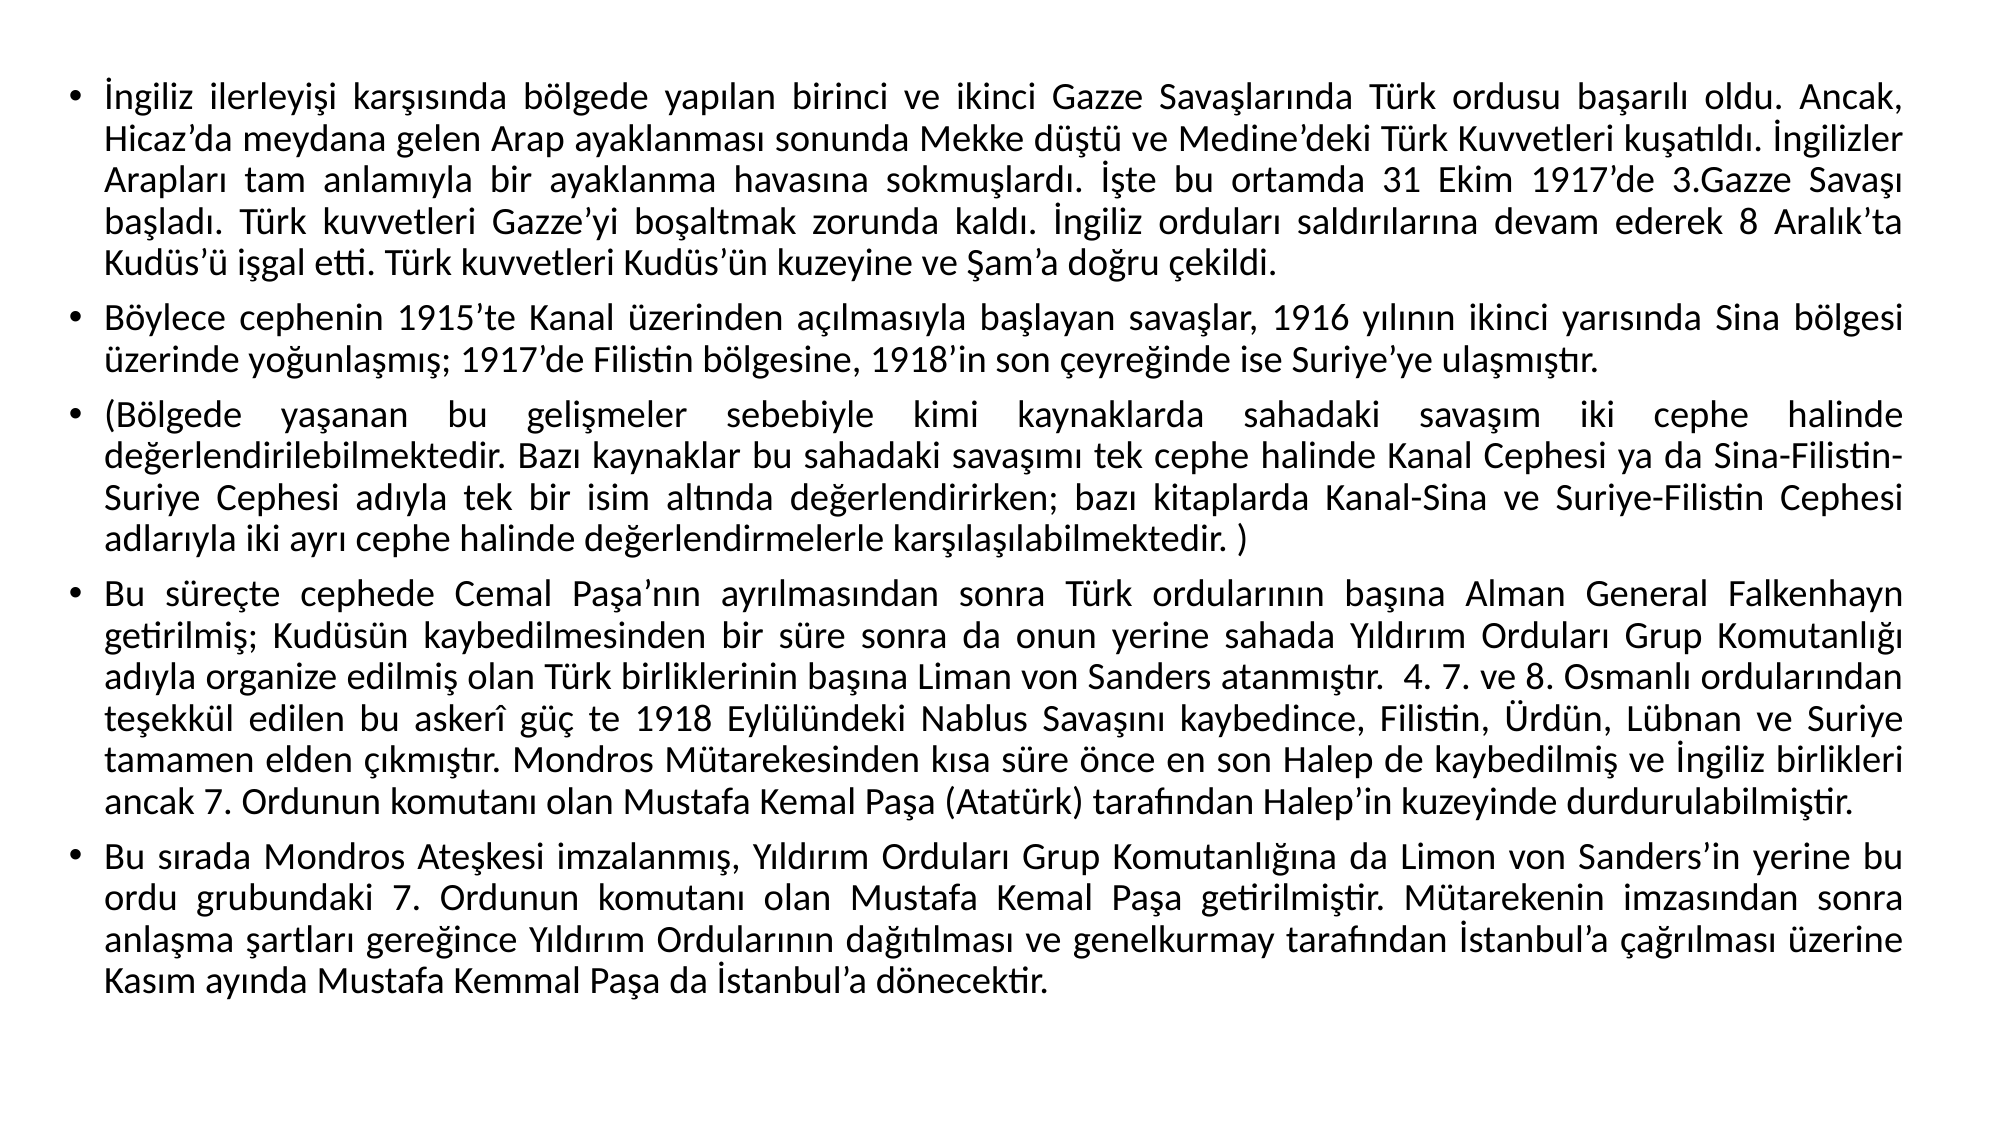

#
İngiliz ilerleyişi karşısında bölgede yapılan birinci ve ikinci Gazze Savaşlarında Türk ordusu başarılı oldu. Ancak, Hicaz’da meydana gelen Arap ayaklanması sonunda Mekke düştü ve Medine’deki Türk Kuvvetleri kuşatıldı. İngilizler Arapları tam anlamıyla bir ayaklanma havasına sokmuşlardı. İşte bu ortamda 31 Ekim 1917’de 3.Gazze Savaşı başladı. Türk kuvvetleri Gazze’yi boşaltmak zorunda kaldı. İngiliz orduları saldırılarına devam ederek 8 Aralık’ta Kudüs’ü işgal etti. Türk kuvvetleri Kudüs’ün kuzeyine ve Şam’a doğru çekildi.
Böylece cephenin 1915’te Kanal üzerinden açılmasıyla başlayan savaşlar, 1916 yılının ikinci yarısında Sina bölgesi üzerinde yoğunlaşmış; 1917’de Filistin bölgesine, 1918’in son çeyreğinde ise Suriye’ye ulaşmıştır.
(Bölgede yaşanan bu gelişmeler sebebiyle kimi kaynaklarda sahadaki savaşım iki cephe halinde değerlendirilebilmektedir. Bazı kaynaklar bu sahadaki savaşımı tek cephe halinde Kanal Cephesi ya da Sina-Filistin-Suriye Cephesi adıyla tek bir isim altında değerlendirirken; bazı kitaplarda Kanal-Sina ve Suriye-Filistin Cephesi adlarıyla iki ayrı cephe halinde değerlendirmelerle karşılaşılabilmektedir. )
Bu süreçte cephede Cemal Paşa’nın ayrılmasından sonra Türk ordularının başına Alman General Falkenhayn getirilmiş; Kudüsün kaybedilmesinden bir süre sonra da onun yerine sahada Yıldırım Orduları Grup Komutanlığı adıyla organize edilmiş olan Türk birliklerinin başına Liman von Sanders atanmıştır.  4. 7. ve 8. Osmanlı ordularından teşekkül edilen bu askerî güç te 1918 Eylülündeki Nablus Savaşını kaybedince, Filistin, Ürdün, Lübnan ve Suriye tamamen elden çıkmıştır. Mondros Mütarekesinden kısa süre önce en son Halep de kaybedilmiş ve İngiliz birlikleri ancak 7. Ordunun komutanı olan Mustafa Kemal Paşa (Atatürk) tarafından Halep’in kuzeyinde durdurulabilmiştir.
Bu sırada Mondros Ateşkesi imzalanmış, Yıldırım Orduları Grup Komutanlığına da Limon von Sanders’in yerine bu ordu grubundaki 7. Ordunun komutanı olan Mustafa Kemal Paşa getirilmiştir. Mütarekenin imzasından sonra anlaşma şartları gereğince Yıldırım Ordularının dağıtılması ve genelkurmay tarafından İstanbul’a çağrılması üzerine Kasım ayında Mustafa Kemmal Paşa da İstanbul’a dönecektir.